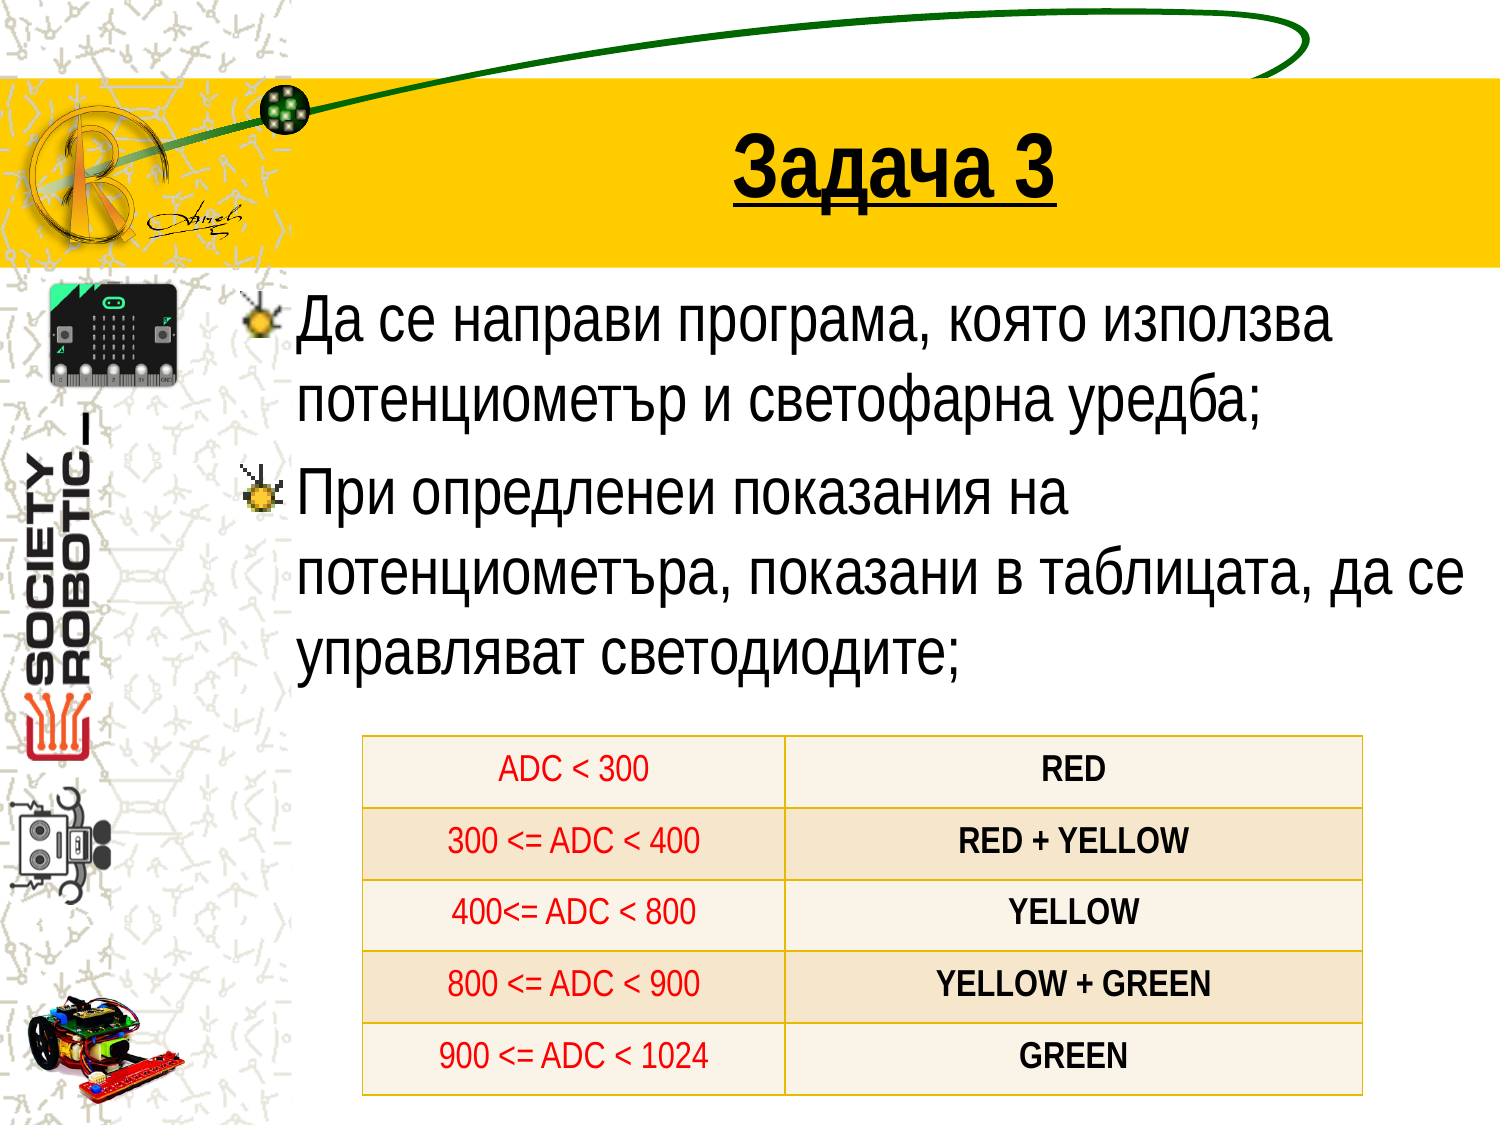

# Задача 3
Да се направи програма, която използва потенциометър и светофарна уредба;
При опредленеи показания на потенциометъра, показани в таблицата, да се управляват светодиодите;
| ADC < 300 | RED |
| --- | --- |
| 300 <= ADC < 400 | RED + YELLOW |
| 400<= ADC < 800 | YELLOW |
| 800 <= ADC < 900 | YELLOW + GREEN |
| 900 <= ADC < 1024 | GREEN |